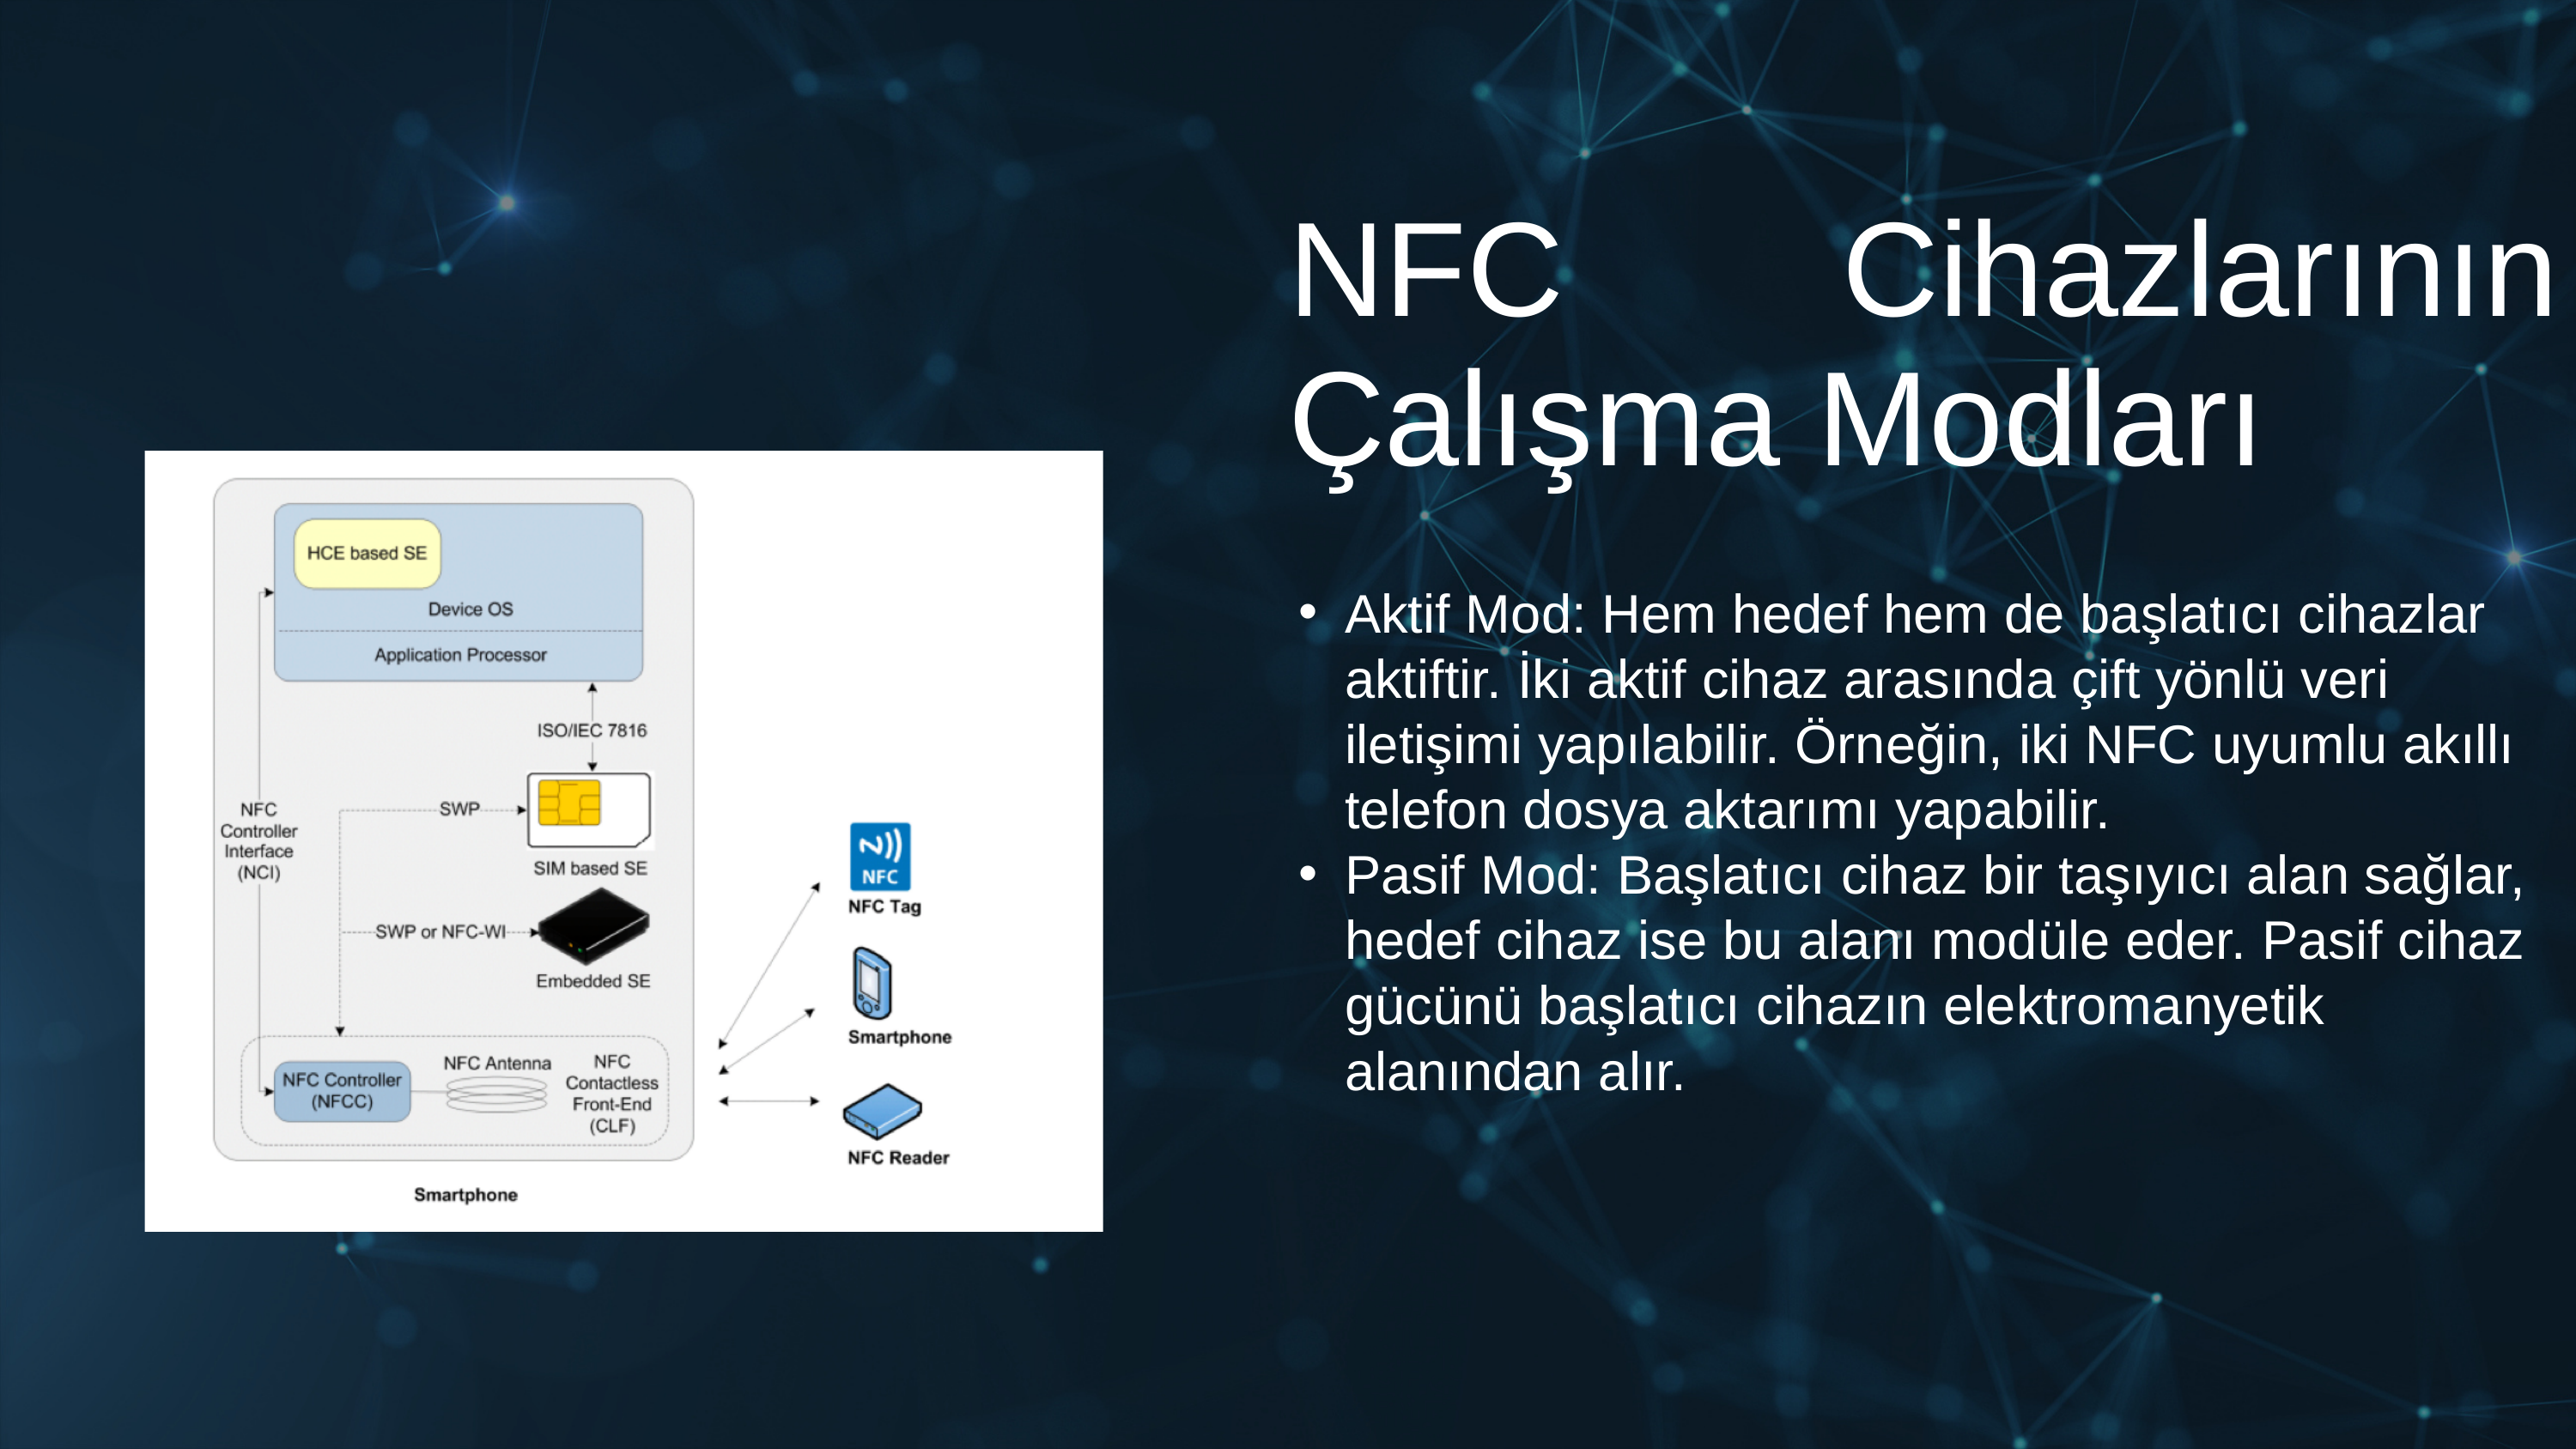

NFC Cihazlarının Çalışma Modları

Aktif Mod: Hem hedef hem de başlatıcı cihazlar aktiftir. İki aktif cihaz arasında çift yönlü veri iletişimi yapılabilir. Örneğin, iki NFC uyumlu akıllı telefon dosya aktarımı yapabilir.
Pasif Mod: Başlatıcı cihaz bir taşıyıcı alan sağlar, hedef cihaz ise bu alanı modüle eder. Pasif cihaz gücünü başlatıcı cihazın elektromanyetik alanından alır.